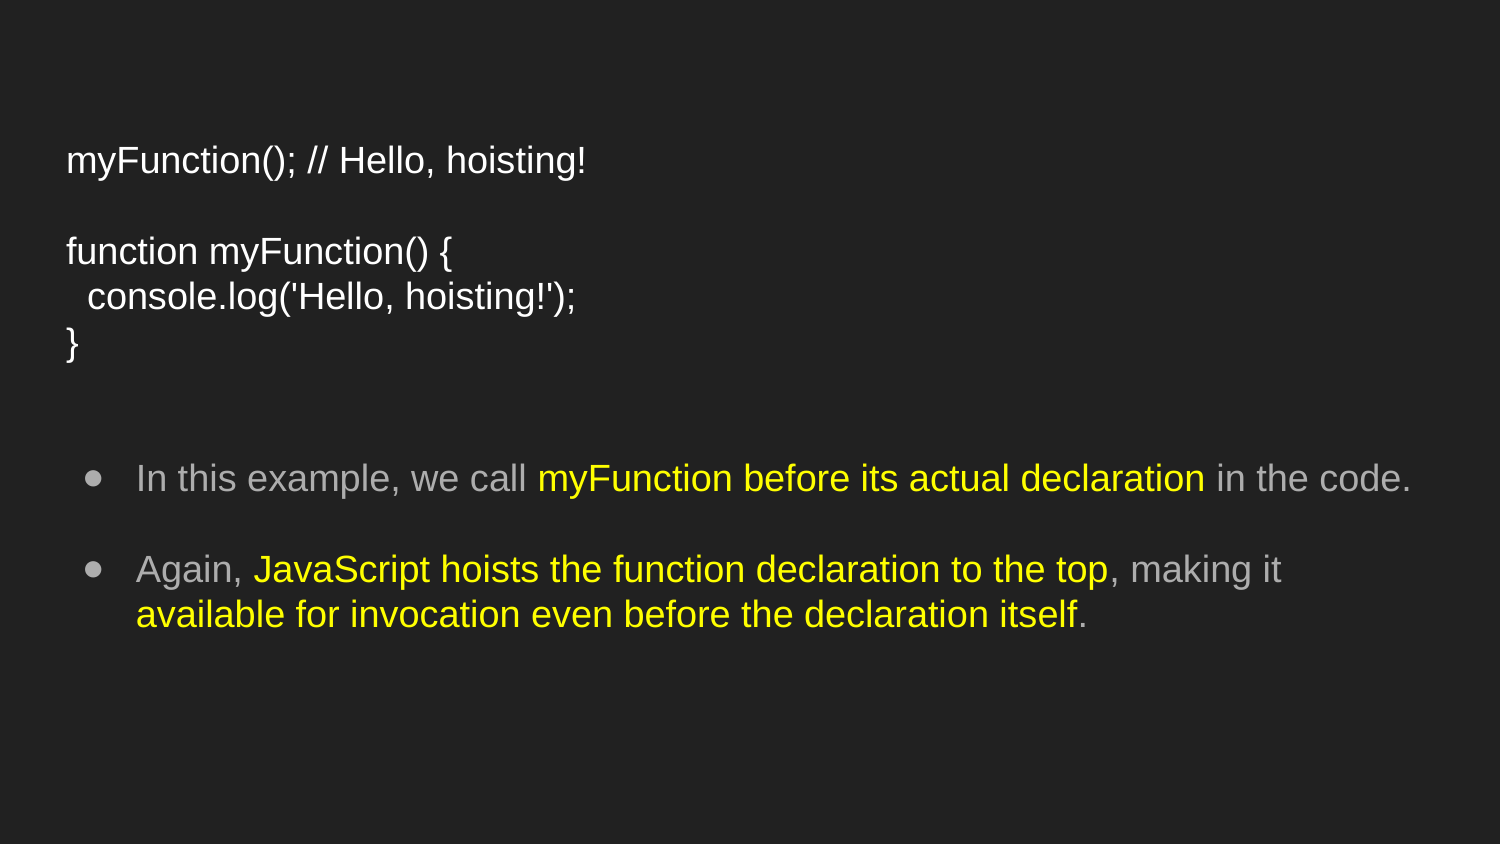

myFunction(); // Hello, hoisting!

function myFunction() {
  console.log('Hello, hoisting!');
}

In this example, we call myFunction before its actual declaration in the code.

Again, JavaScript hoists the function declaration to the top, making it available for invocation even before the declaration itself.